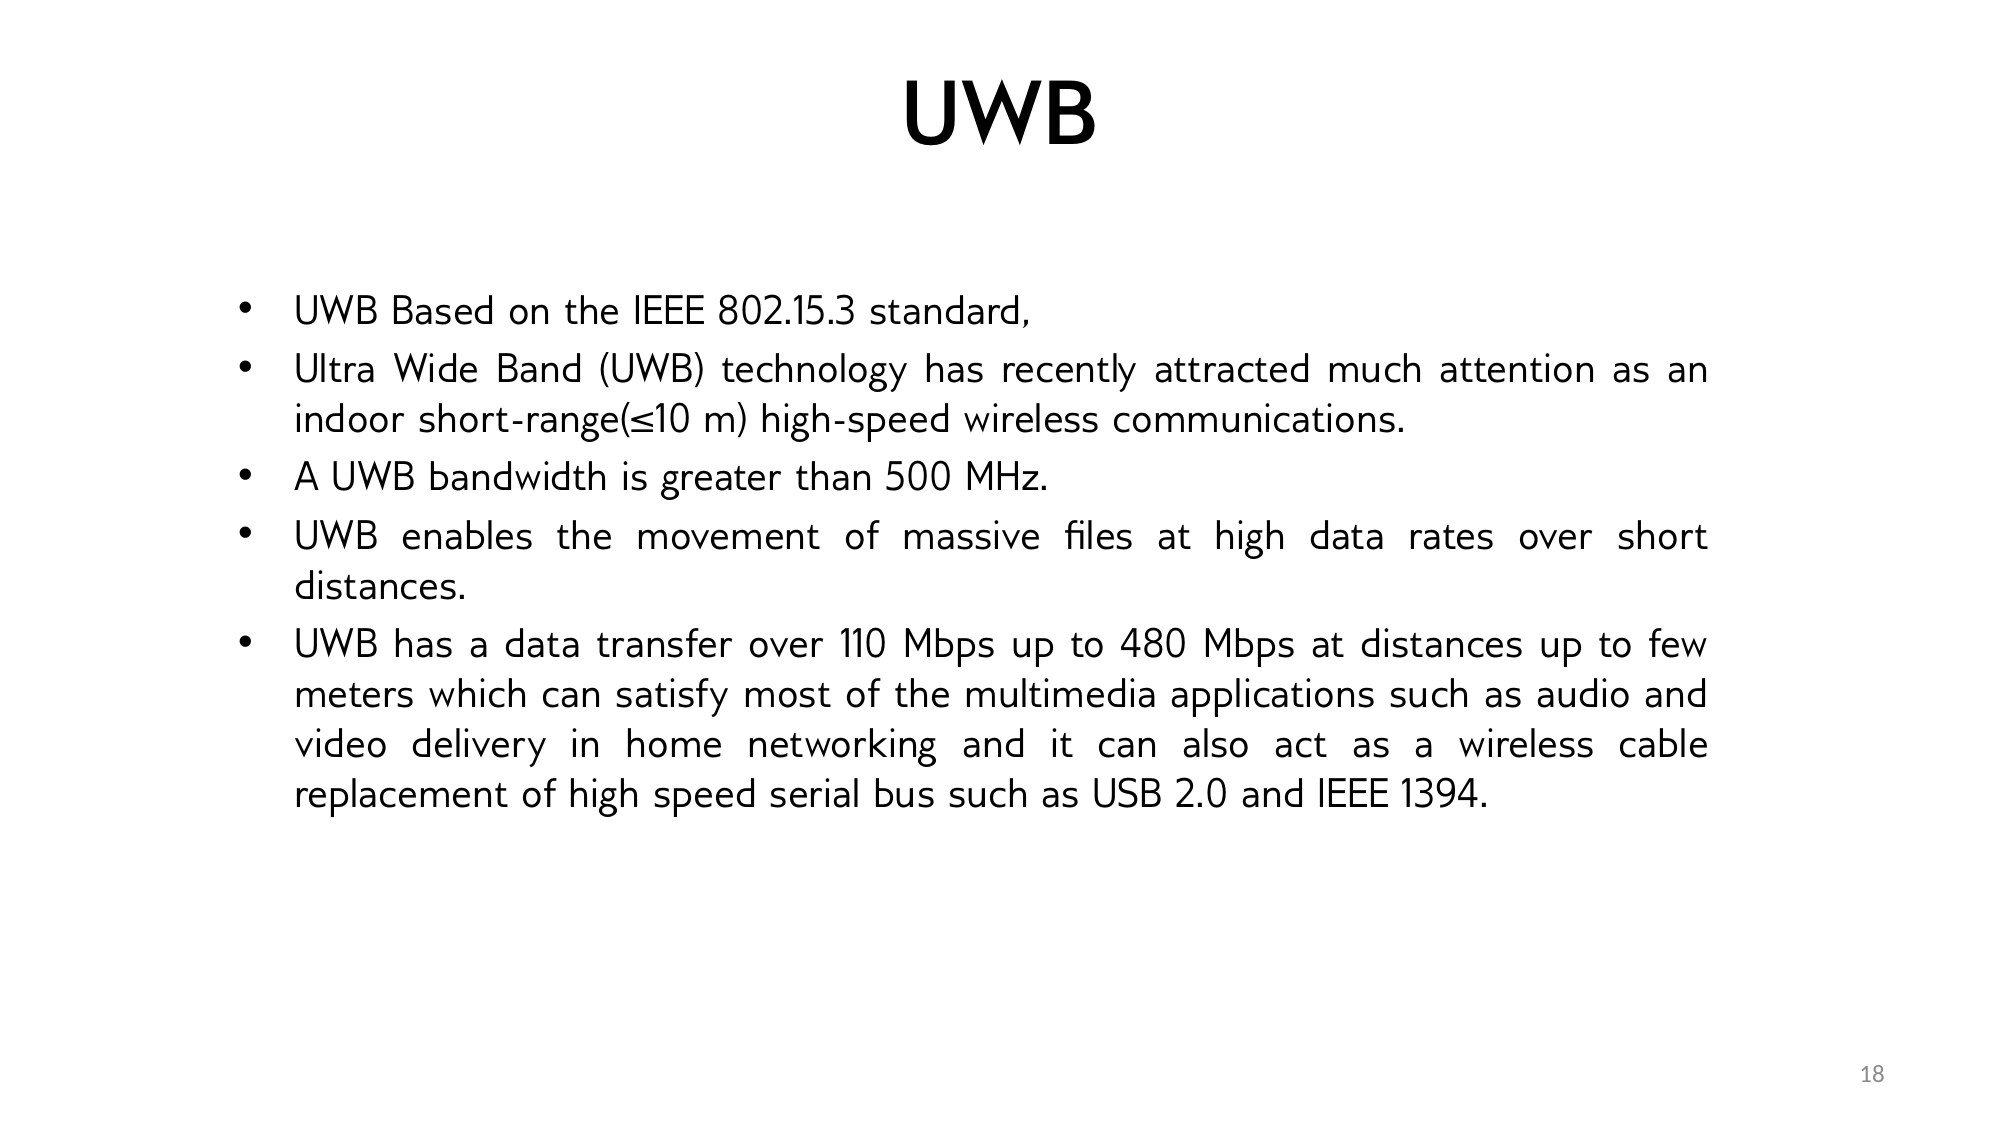

# UWB
UWB Based on the IEEE 802.15.3 standard,
Ultra Wide Band (UWB) technology has recently attracted much attention as an indoor short-range(≤10 m) high-speed wireless communications.
A UWB bandwidth is greater than 500 MHz.
UWB enables the movement of massive files at high data rates over short distances.
UWB has a data transfer over 110 Mbps up to 480 Mbps at distances up to few meters which can satisfy most of the multimedia applications such as audio and video delivery in home networking and it can also act as a wireless cable replacement of high speed serial bus such as USB 2.0 and IEEE 1394.
18